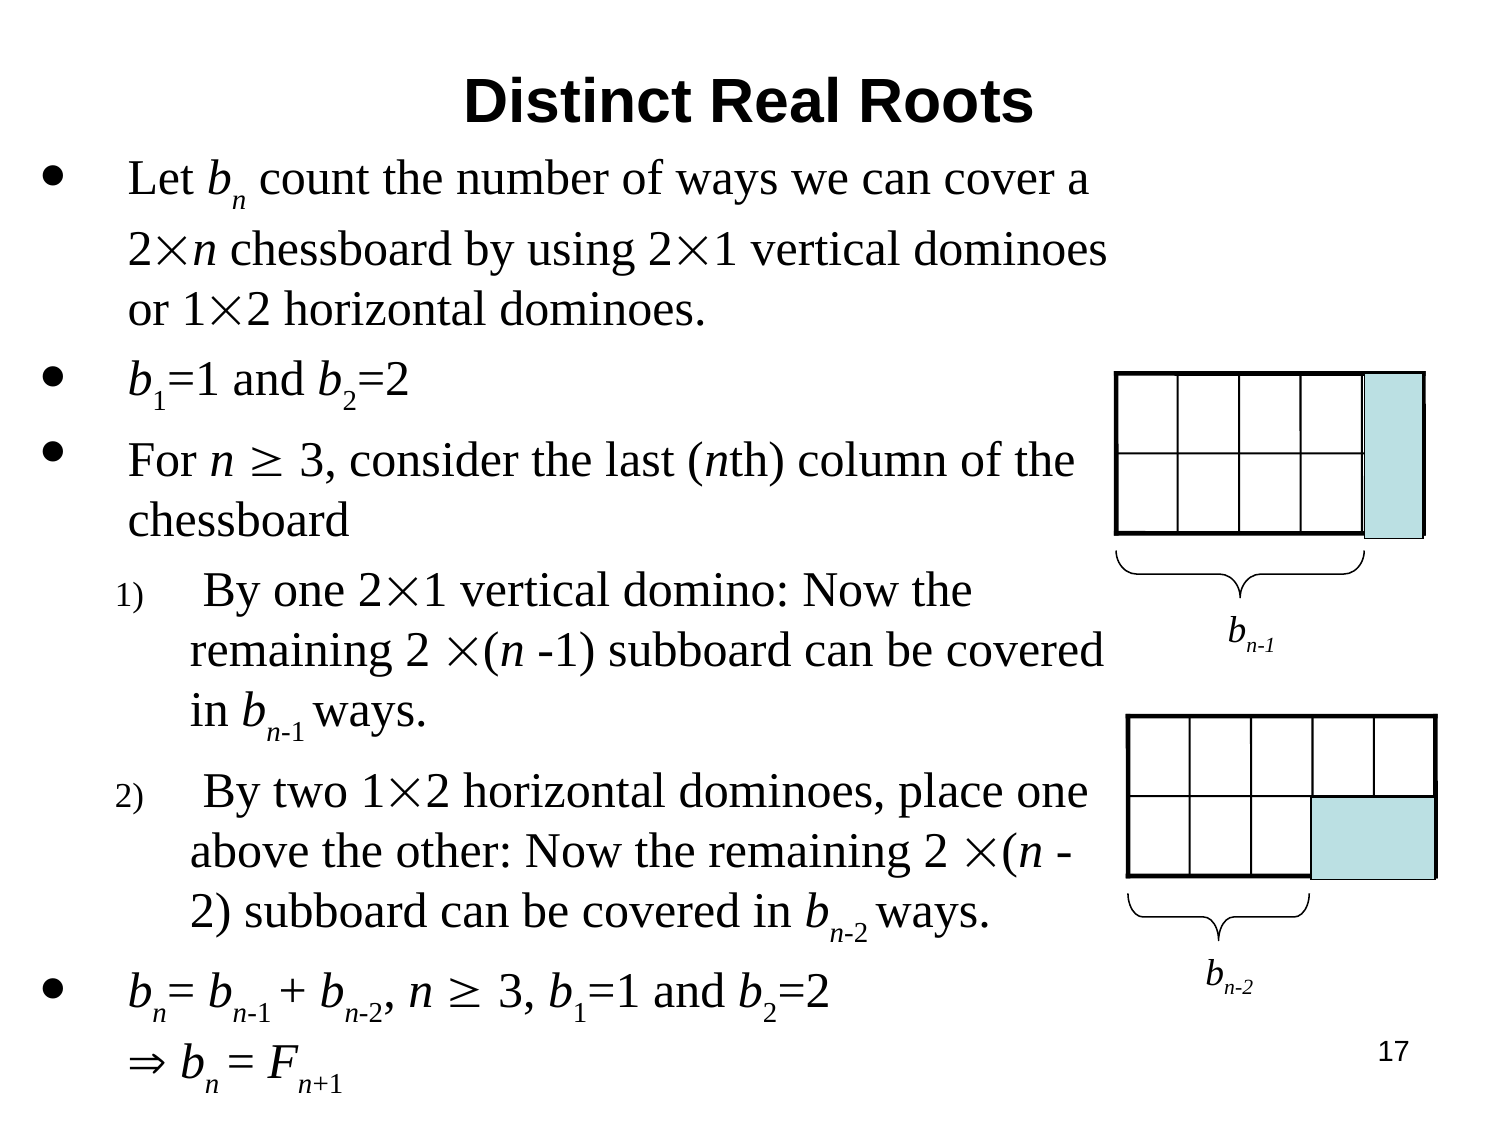

# Distinct Real Roots
Let bn count the number of ways we can cover a 2×n chessboard by using 2×1 vertical dominoes or 1×2 horizontal dominoes.
b1=1 and b2=2
For n ≥ 3, consider the last (nth) column of the chessboard
 By one 2×1 vertical domino: Now the remaining 2 ×(n -1) subboard can be covered in bn-1 ways.
 By two 1×2 horizontal dominoes, place one above the other: Now the remaining 2 ×(n -2) subboard can be covered in bn-2 ways.
bn= bn-1 + bn-2, n ≥ 3, b1=1 and b2=2
⇒ bn = Fn+1

bn-1

bn-2
17